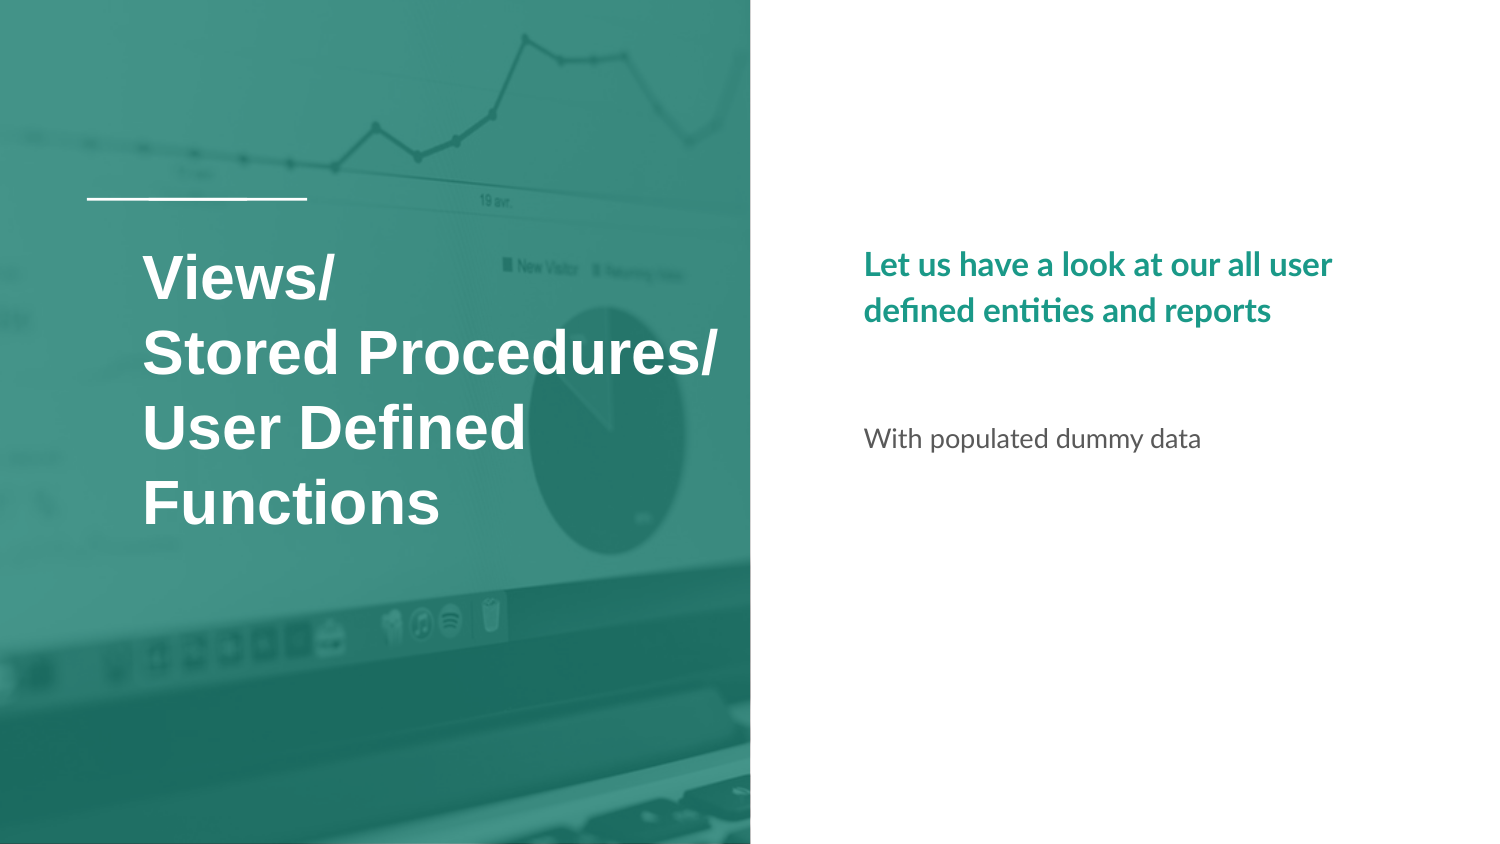

# Views/
Stored Procedures/
User Defined Functions
Let us have a look at our all user defined entities and reports

With populated dummy data